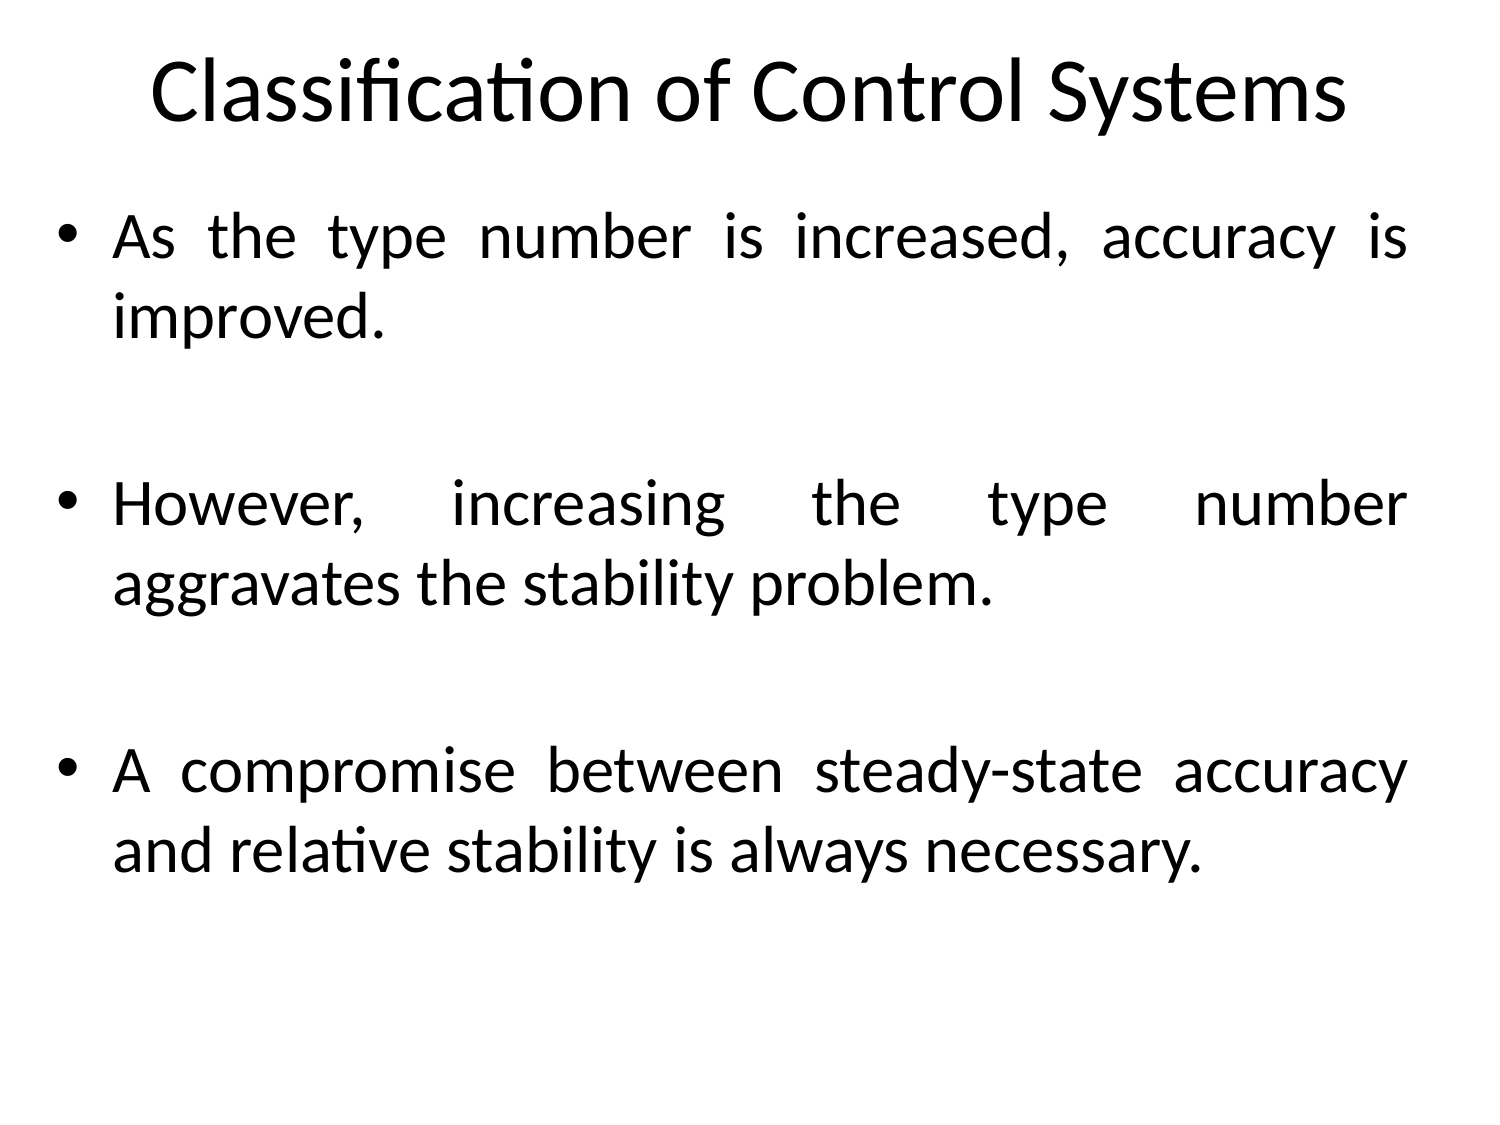

# Classification of Control Systems
As the type number is increased, accuracy is improved.

However, increasing the type number aggravates the stability problem.

A compromise between steady-state accuracy and relative stability is always necessary.